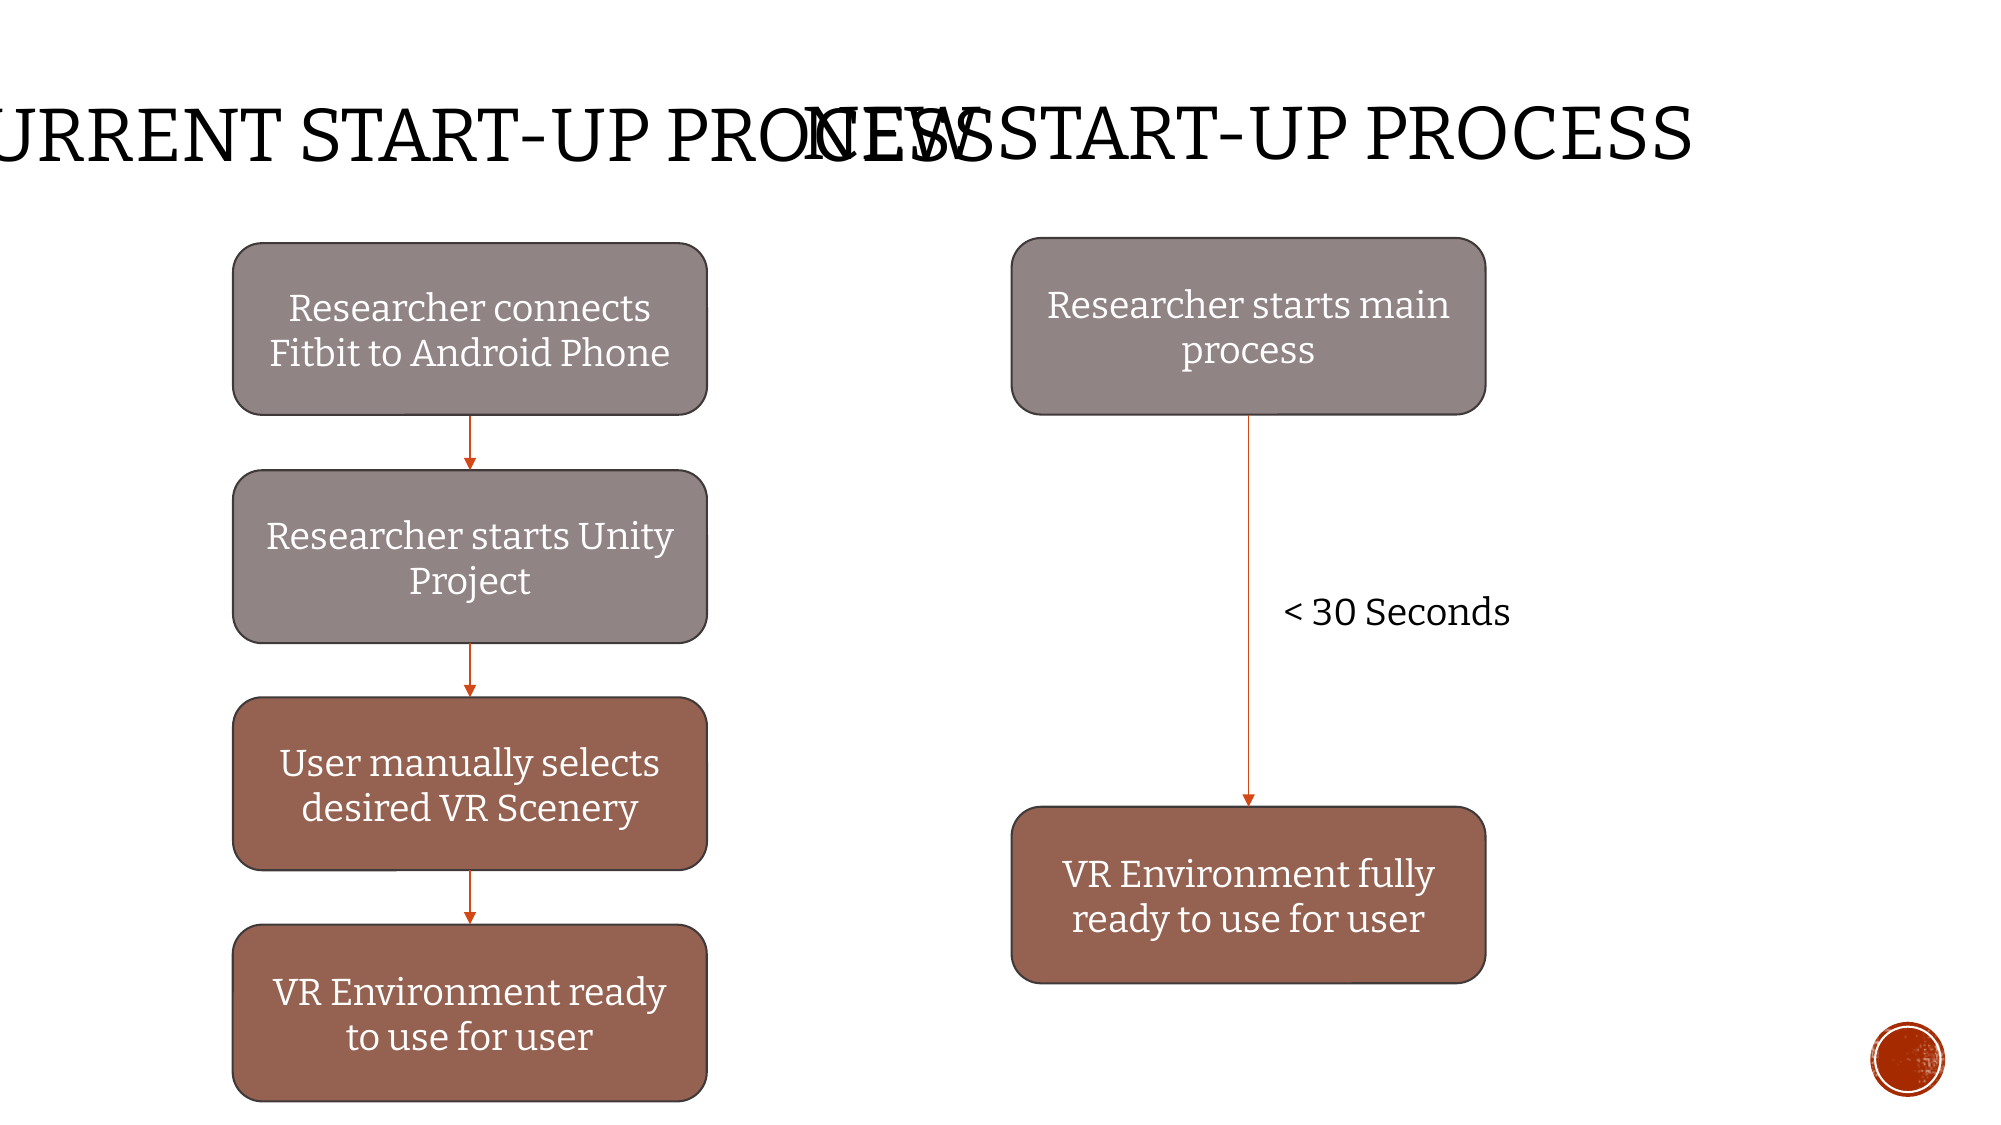

Current Start-up Process
New Start-up Process
Researcher starts main process
Researcher connects Fitbit to Android Phone
Researcher starts Unity Project
< 30 Seconds
User manually selects desired VR Scenery
VR Environment fully ready to use for user
VR Environment ready to use for user